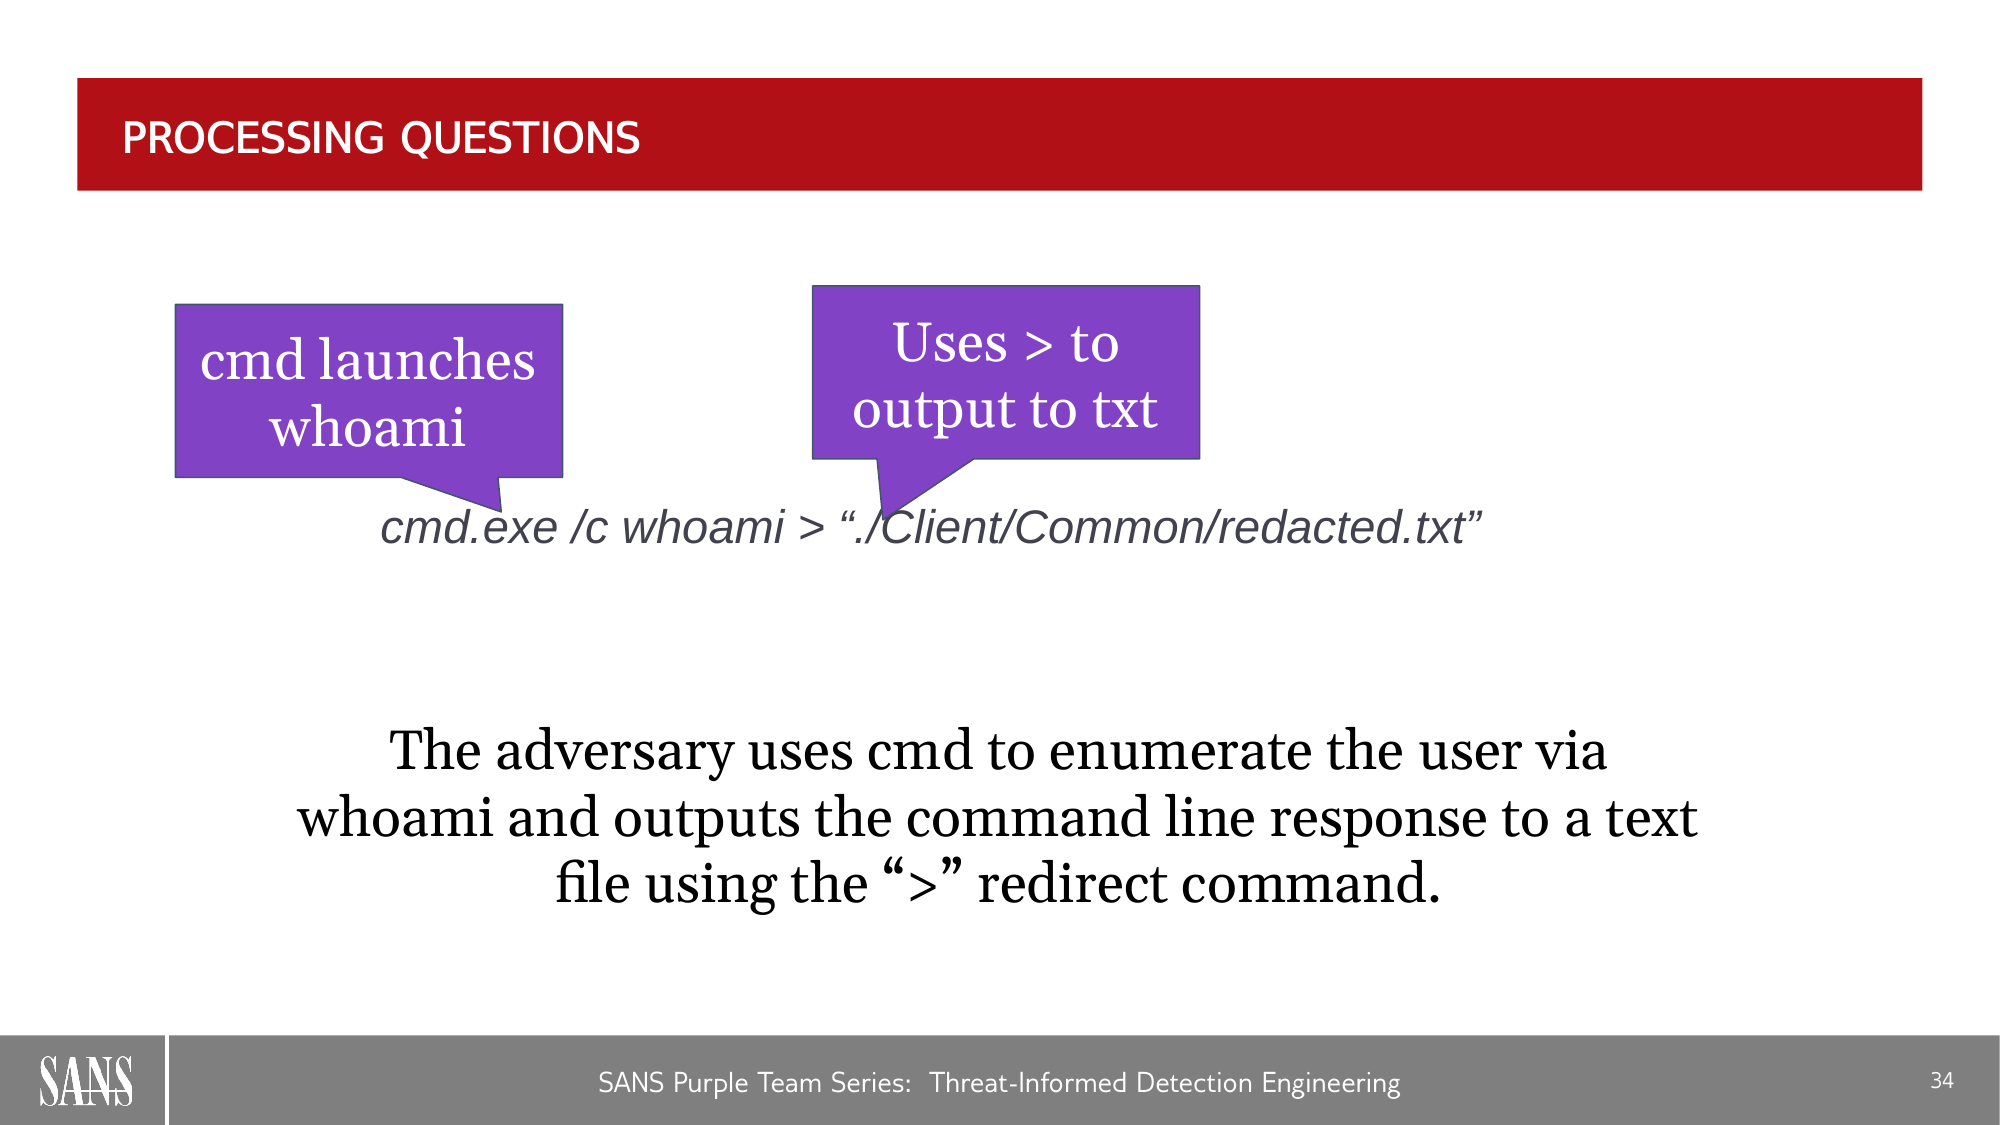

# Processing questions
Uses > to output to txt
cmd launches whoami
cmd.exe /c whoami > “./Client/Common/redacted.txt”
cmd launches whoami
cmd cmd launches whoami
launches whoami

The adversary uses cmd to enumerate the user via whoami and outputs the command line response to a text file using the “>” redirect command.